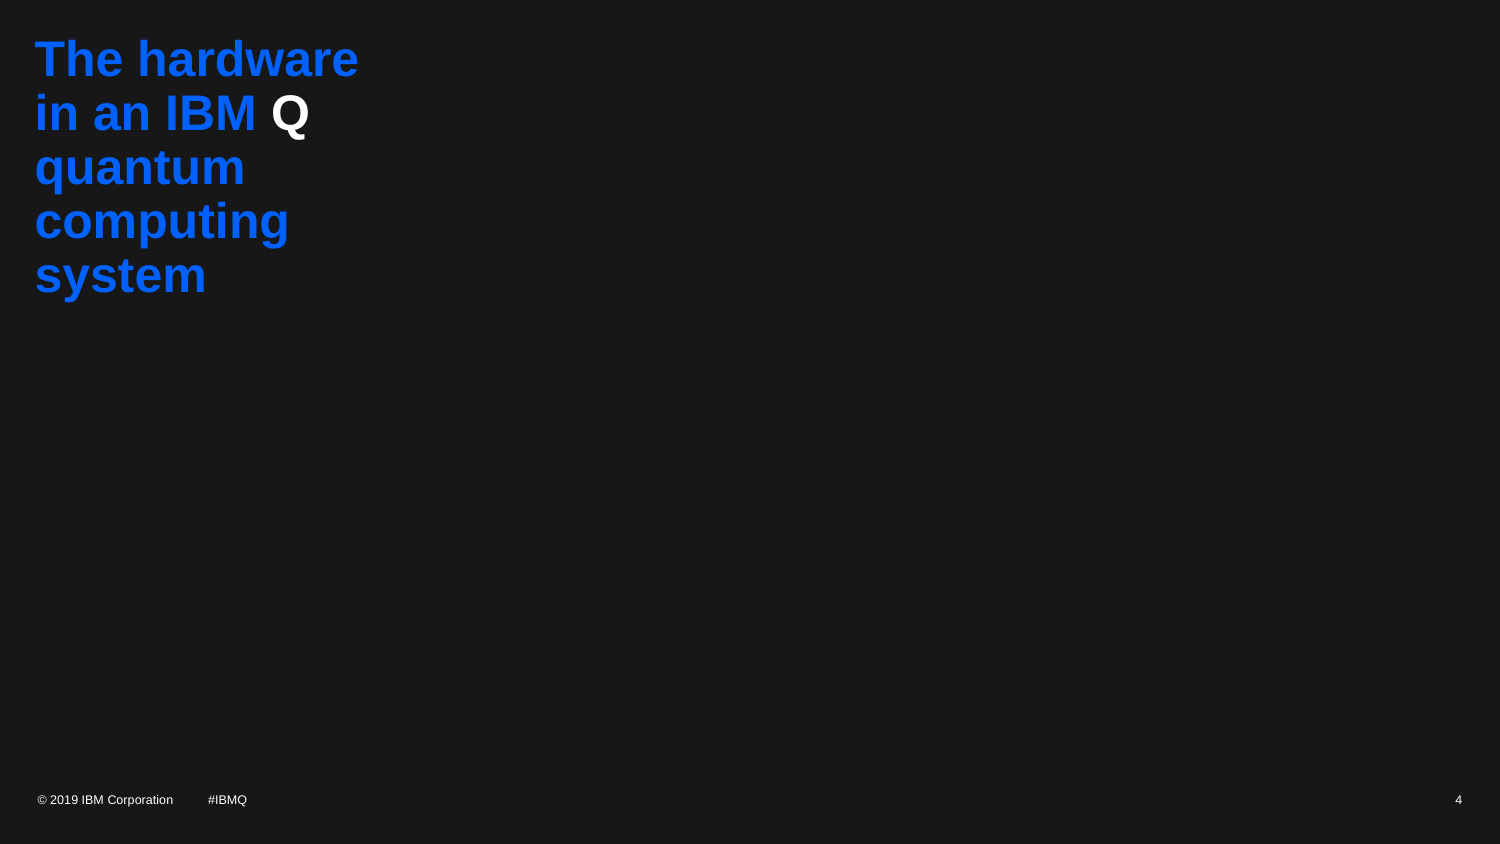

G
# The hardware in an IBM Q quantum computing system
B
D
A
T0
T1
T2
© 2019 IBM Corporation          #IBMQ
4